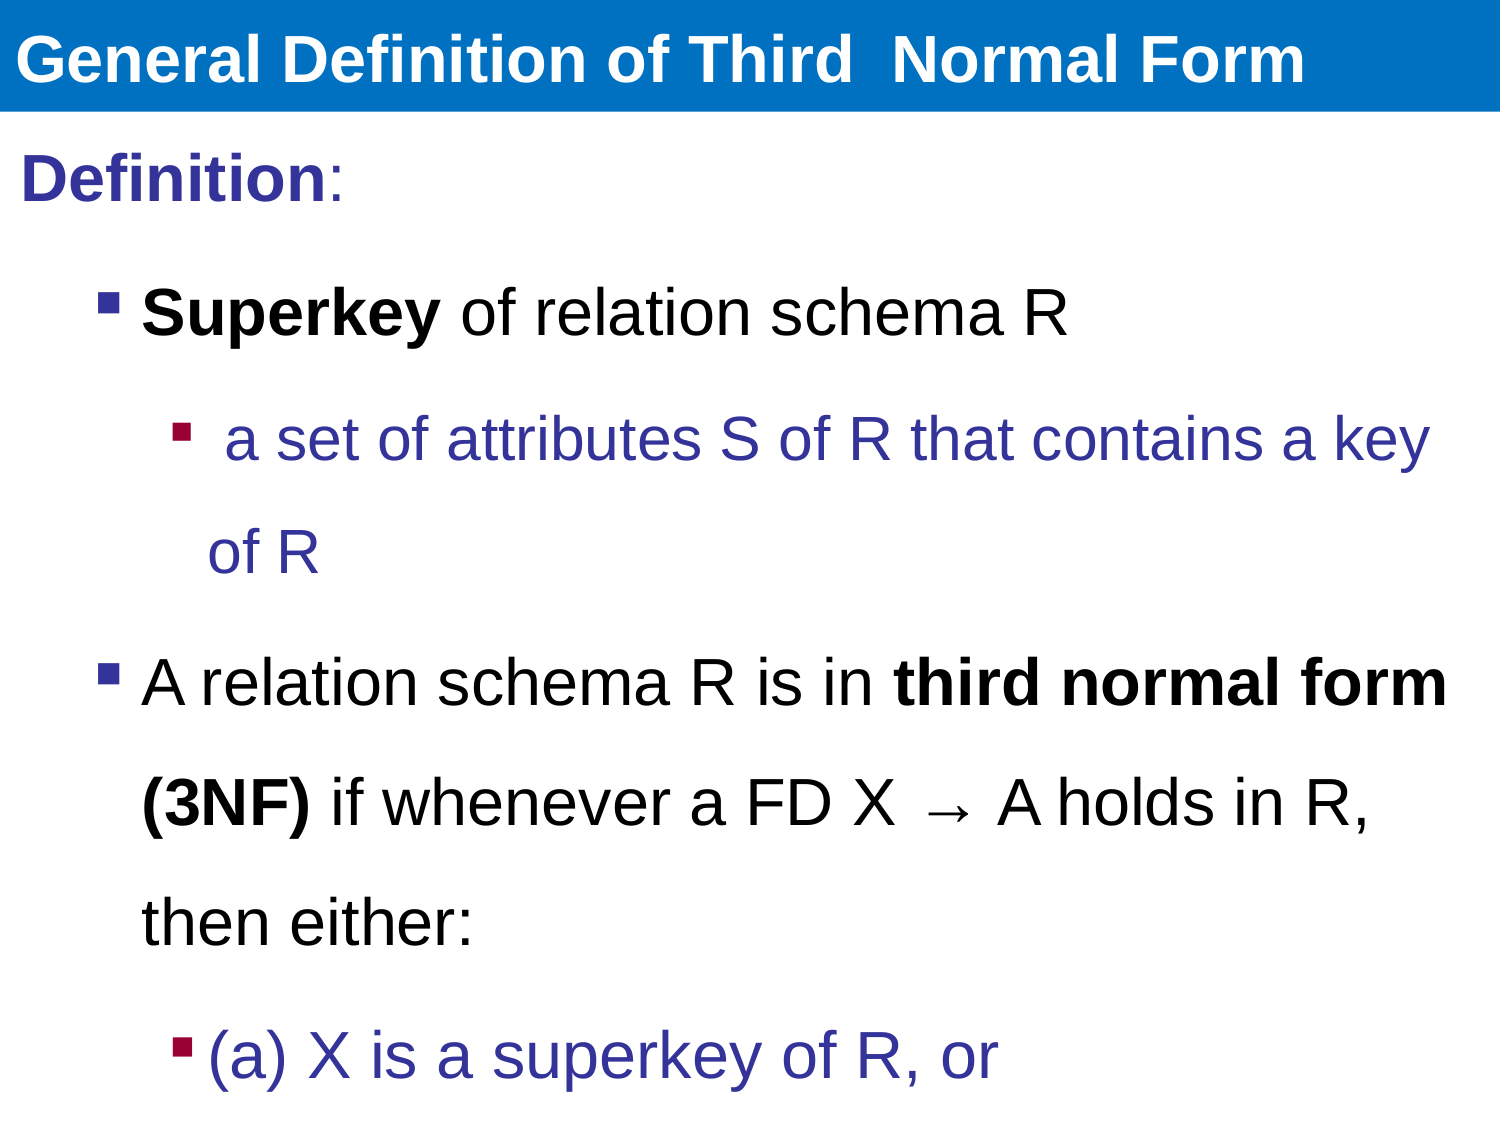

# General Definition of Third  Normal Form
Definition:
Superkey of relation schema R
 a set of attributes S of R that contains a key of R
A relation schema R is in third normal form (3NF) if whenever a FD X → A holds in R, then either:
(a) X is a superkey of R, or
(b) A is a prime attribute of R